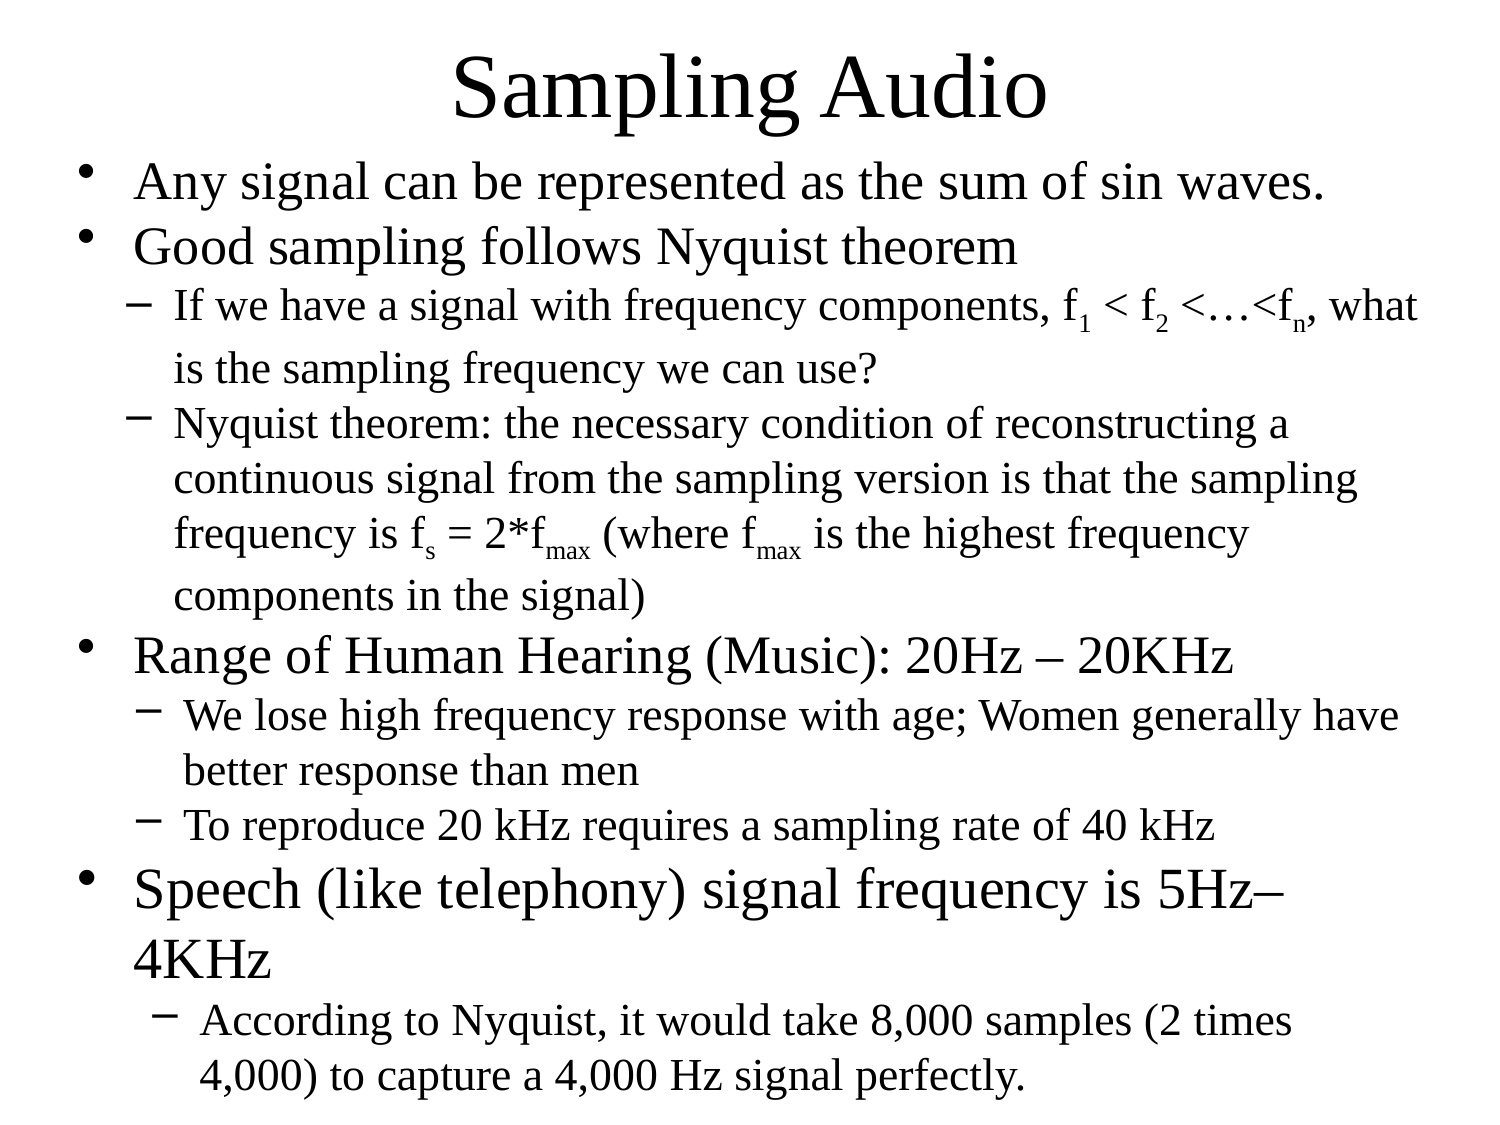

# Sampling Audio
Any signal can be represented as the sum of sin waves.
Good sampling follows Nyquist theorem
If we have a signal with frequency components, f1 < f2 <…<fn, what is the sampling frequency we can use?
Nyquist theorem: the necessary condition of reconstructing a continuous signal from the sampling version is that the sampling frequency is fs = 2*fmax (where fmax is the highest frequency components in the signal)
Range of Human Hearing (Music): 20Hz – 20KHz
We lose high frequency response with age; Women generally have better response than men
To reproduce 20 kHz requires a sampling rate of 40 kHz
Speech (like telephony) signal frequency is 5Hz–4KHz
According to Nyquist, it would take 8,000 samples (2 times 4,000) to capture a 4,000 Hz signal perfectly.
27